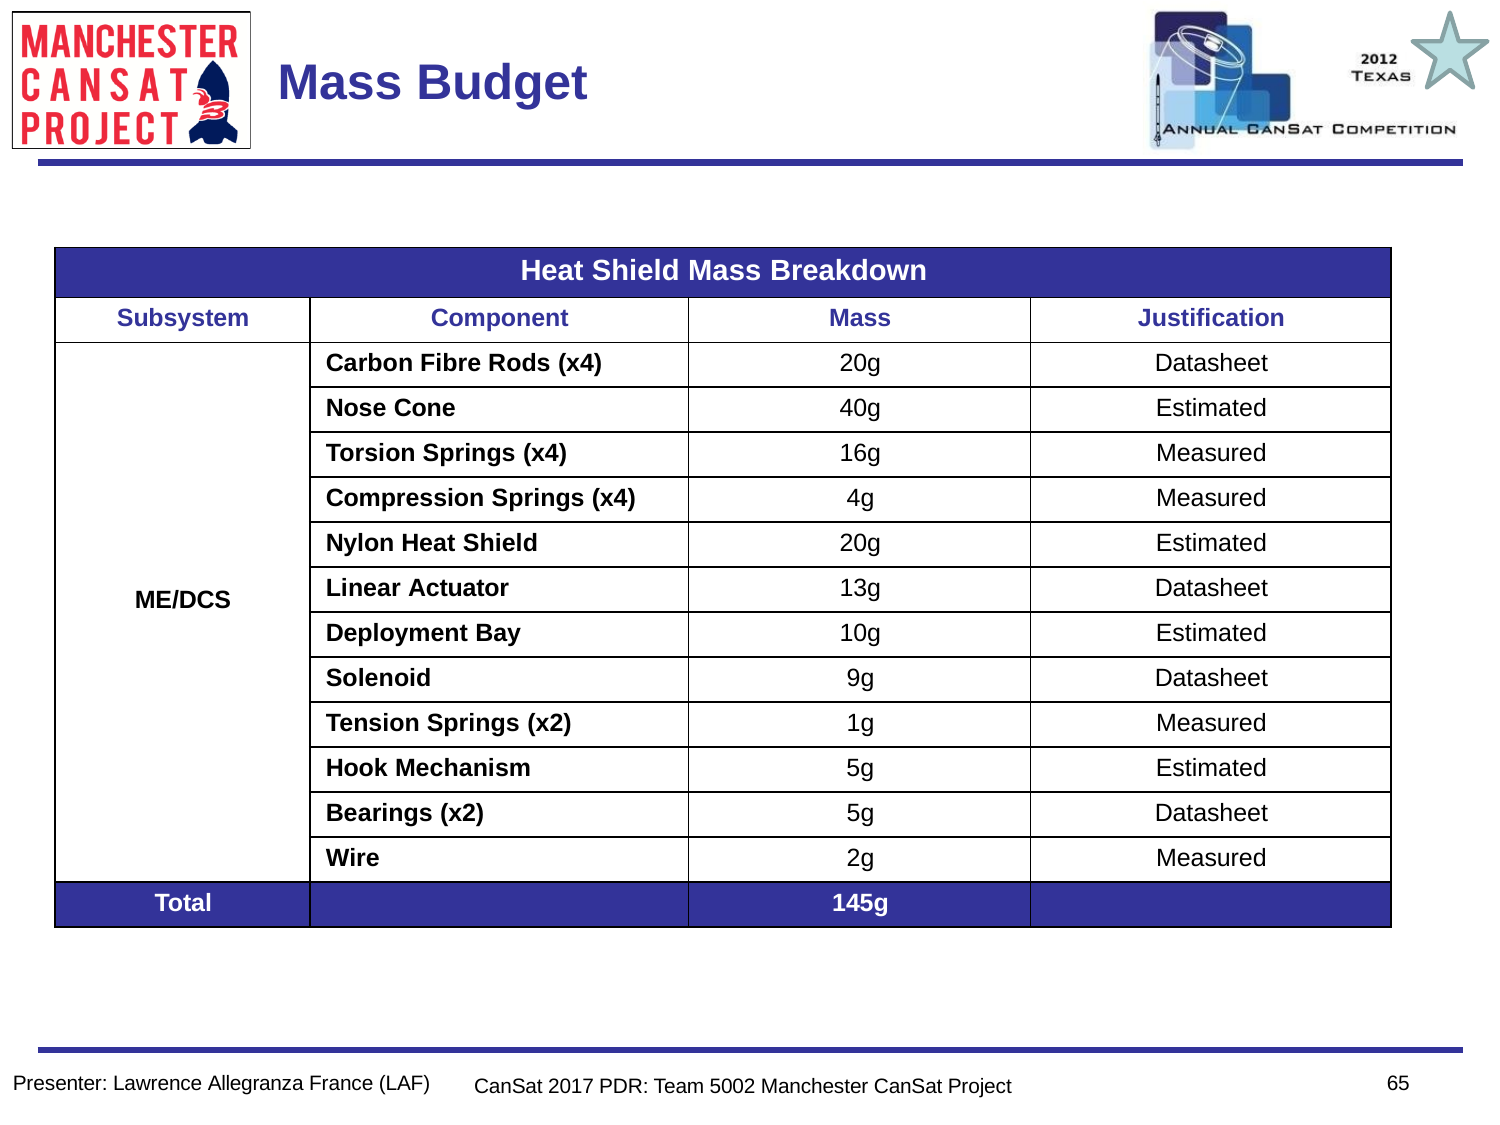

Team Logo
Here
(If You Want)

# Mass Budget

| Heat Shield Mass Breakdown |  |  |  |
| --- | --- | --- | --- |
| Subsystem | Component | Mass | Justification |
| ME/DCS | Carbon Fibre Rods (x4) | 20g | Datasheet |
|  | Nose Cone | 40g | Estimated |
|  | Torsion Springs (x4) | 16g | Measured |
|  | Compression Springs (x4) | 4g | Measured |
|  | Nylon Heat Shield | 20g | Estimated |
|  | Linear Actuator | 13g | Datasheet |
|  | Deployment Bay | 10g | Estimated |
|  | Solenoid | 9g | Datasheet |
|  | Tension Springs (x2) | 1g | Measured |
|  | Hook Mechanism | 5g | Estimated |
|  | Bearings (x2) | 5g | Datasheet |
|  | Wire | 2g | Measured |
| Total |  | 145g |  |
65
Presenter: Lawrence Allegranza France (LAF)
CanSat 2017 PDR: Team 5002 Manchester CanSat Project